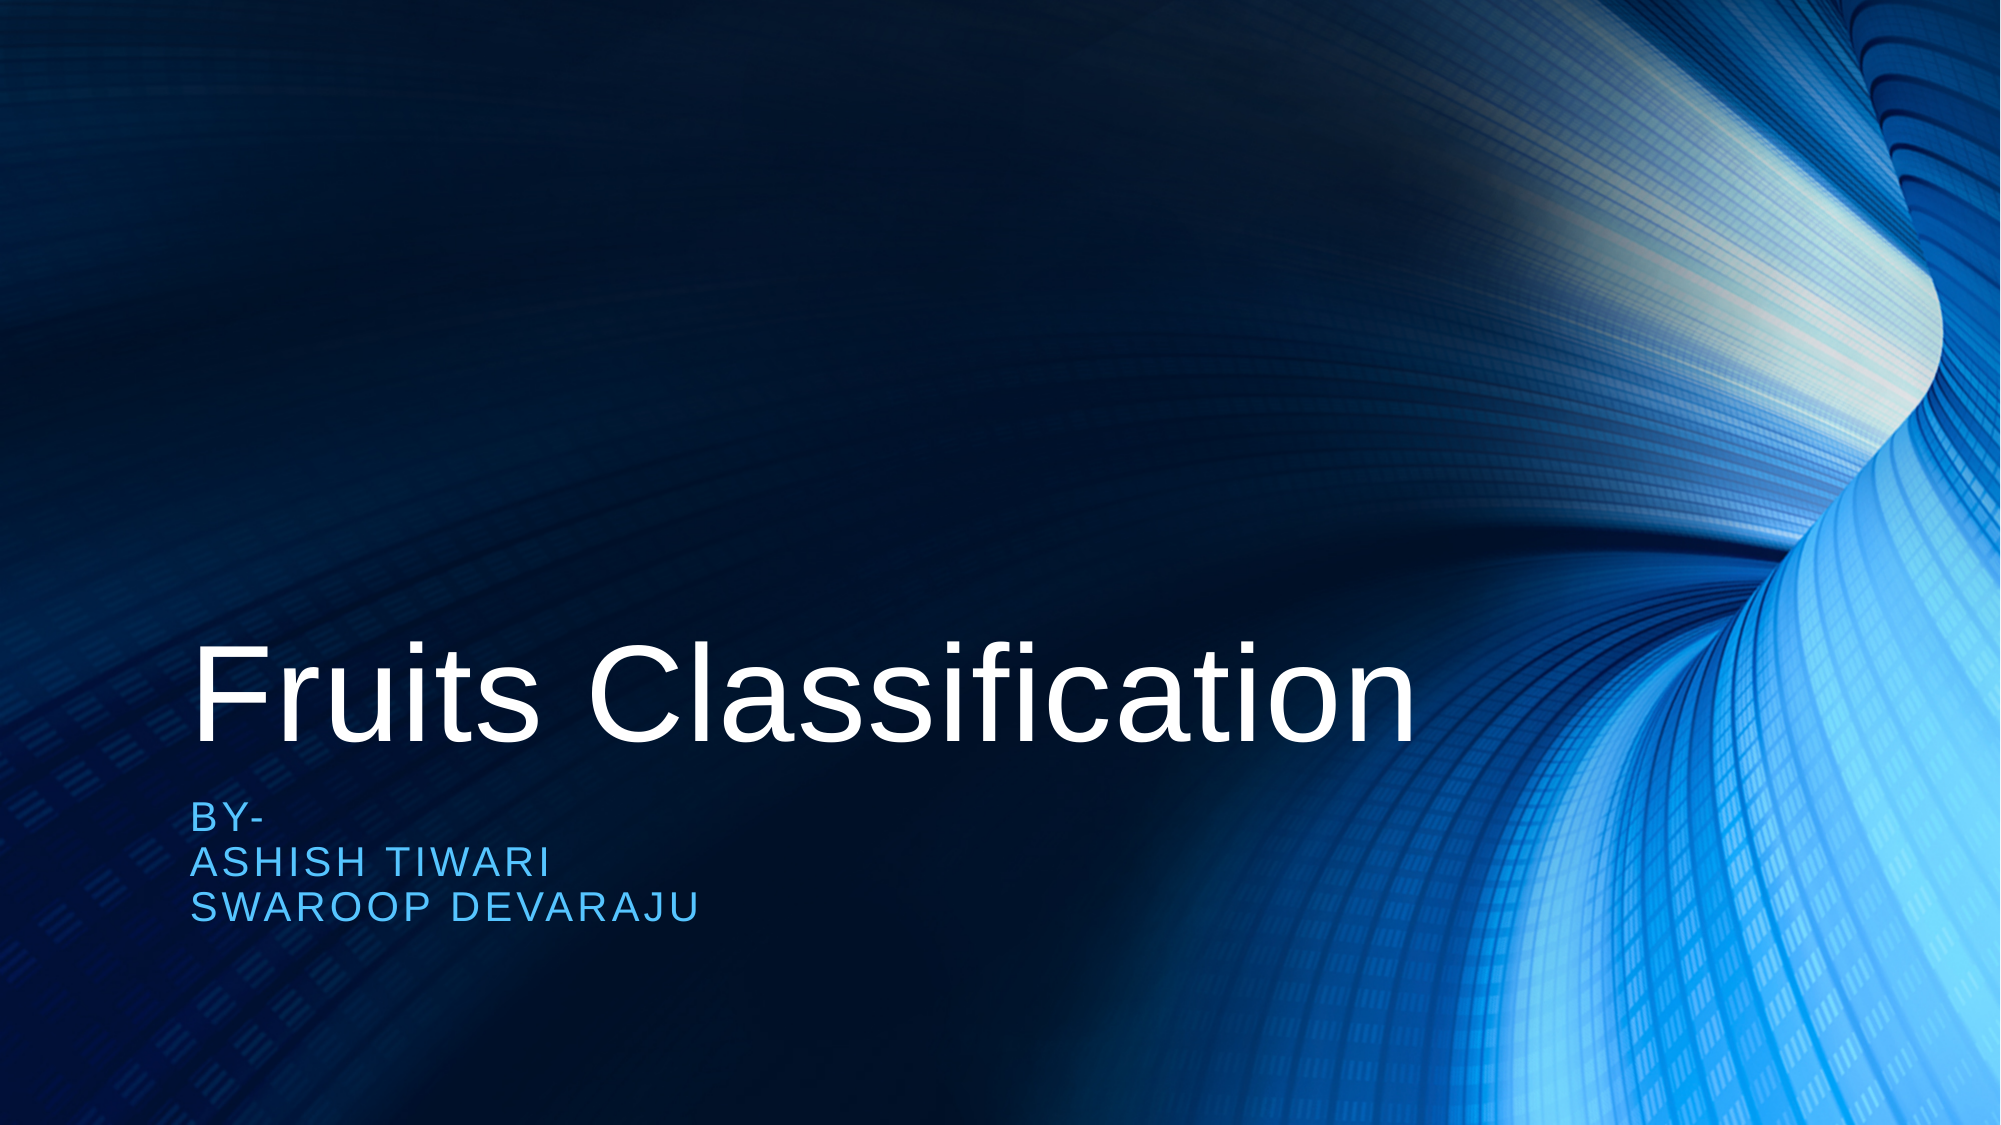

# Fruits Classification
By-
Ashish Tiwari
Swaroop Devaraju